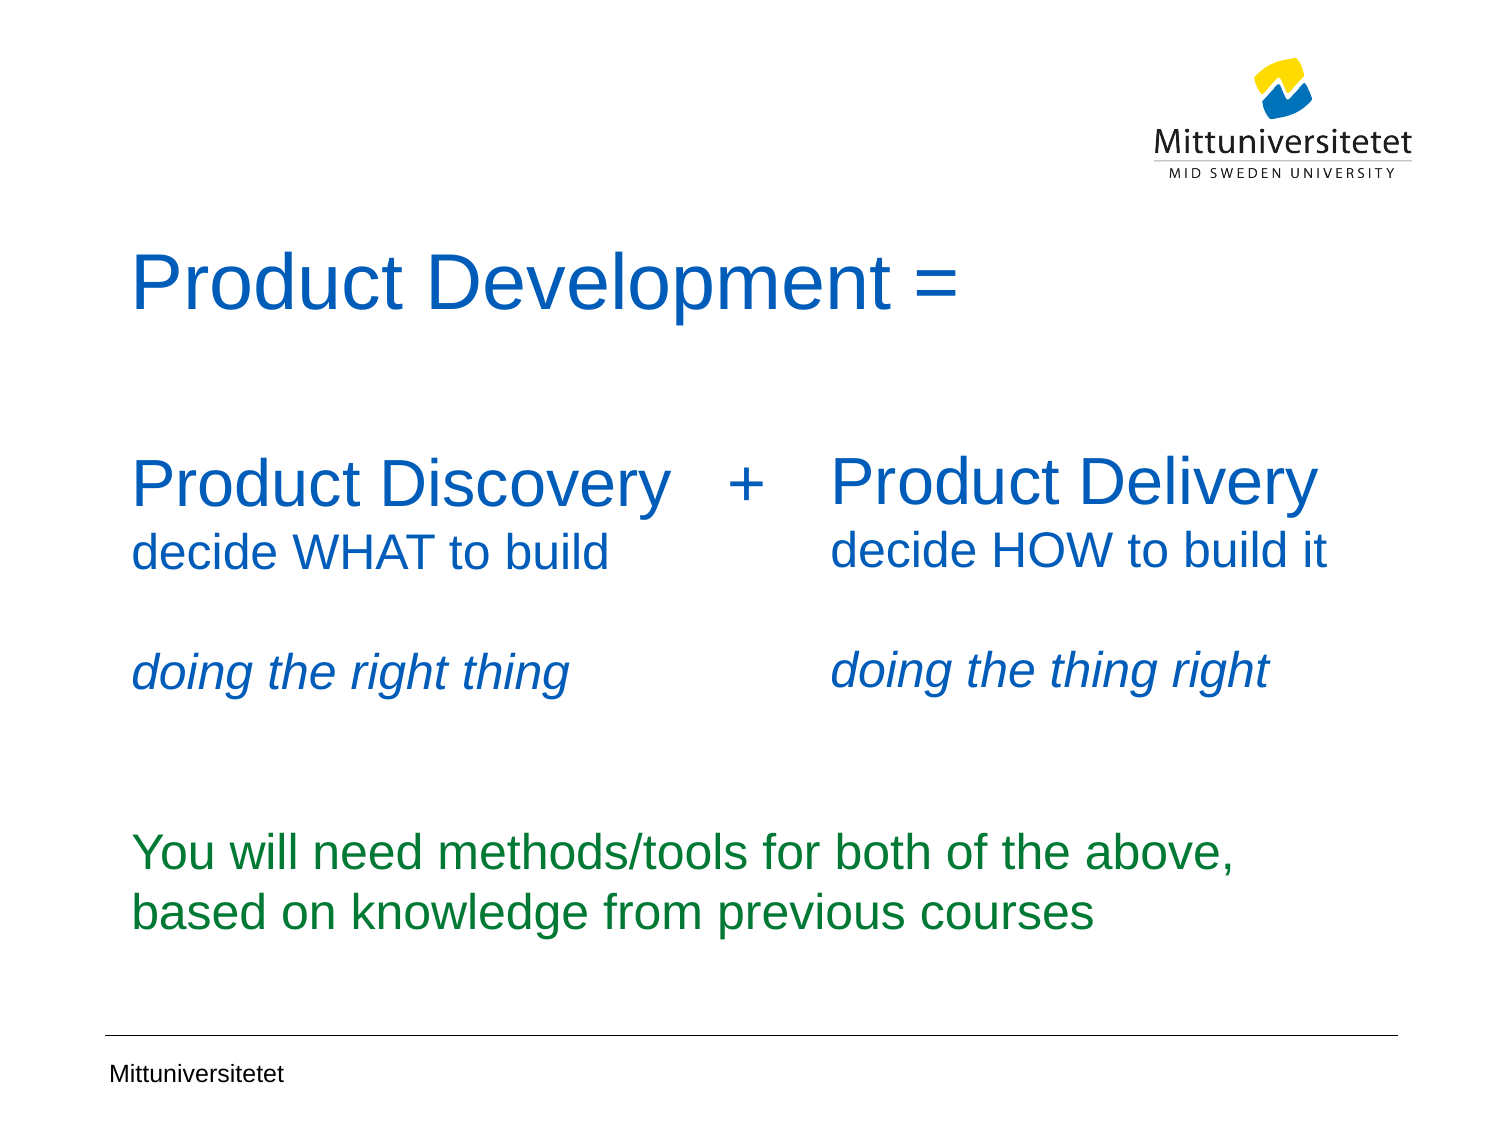

# Product Development =
Product Delivery
decide HOW to build it
doing the thing right
Product Discovery   +
decide WHAT to build
doing the right thing

You will need methods/tools for both of the above, based on knowledge from previous courses